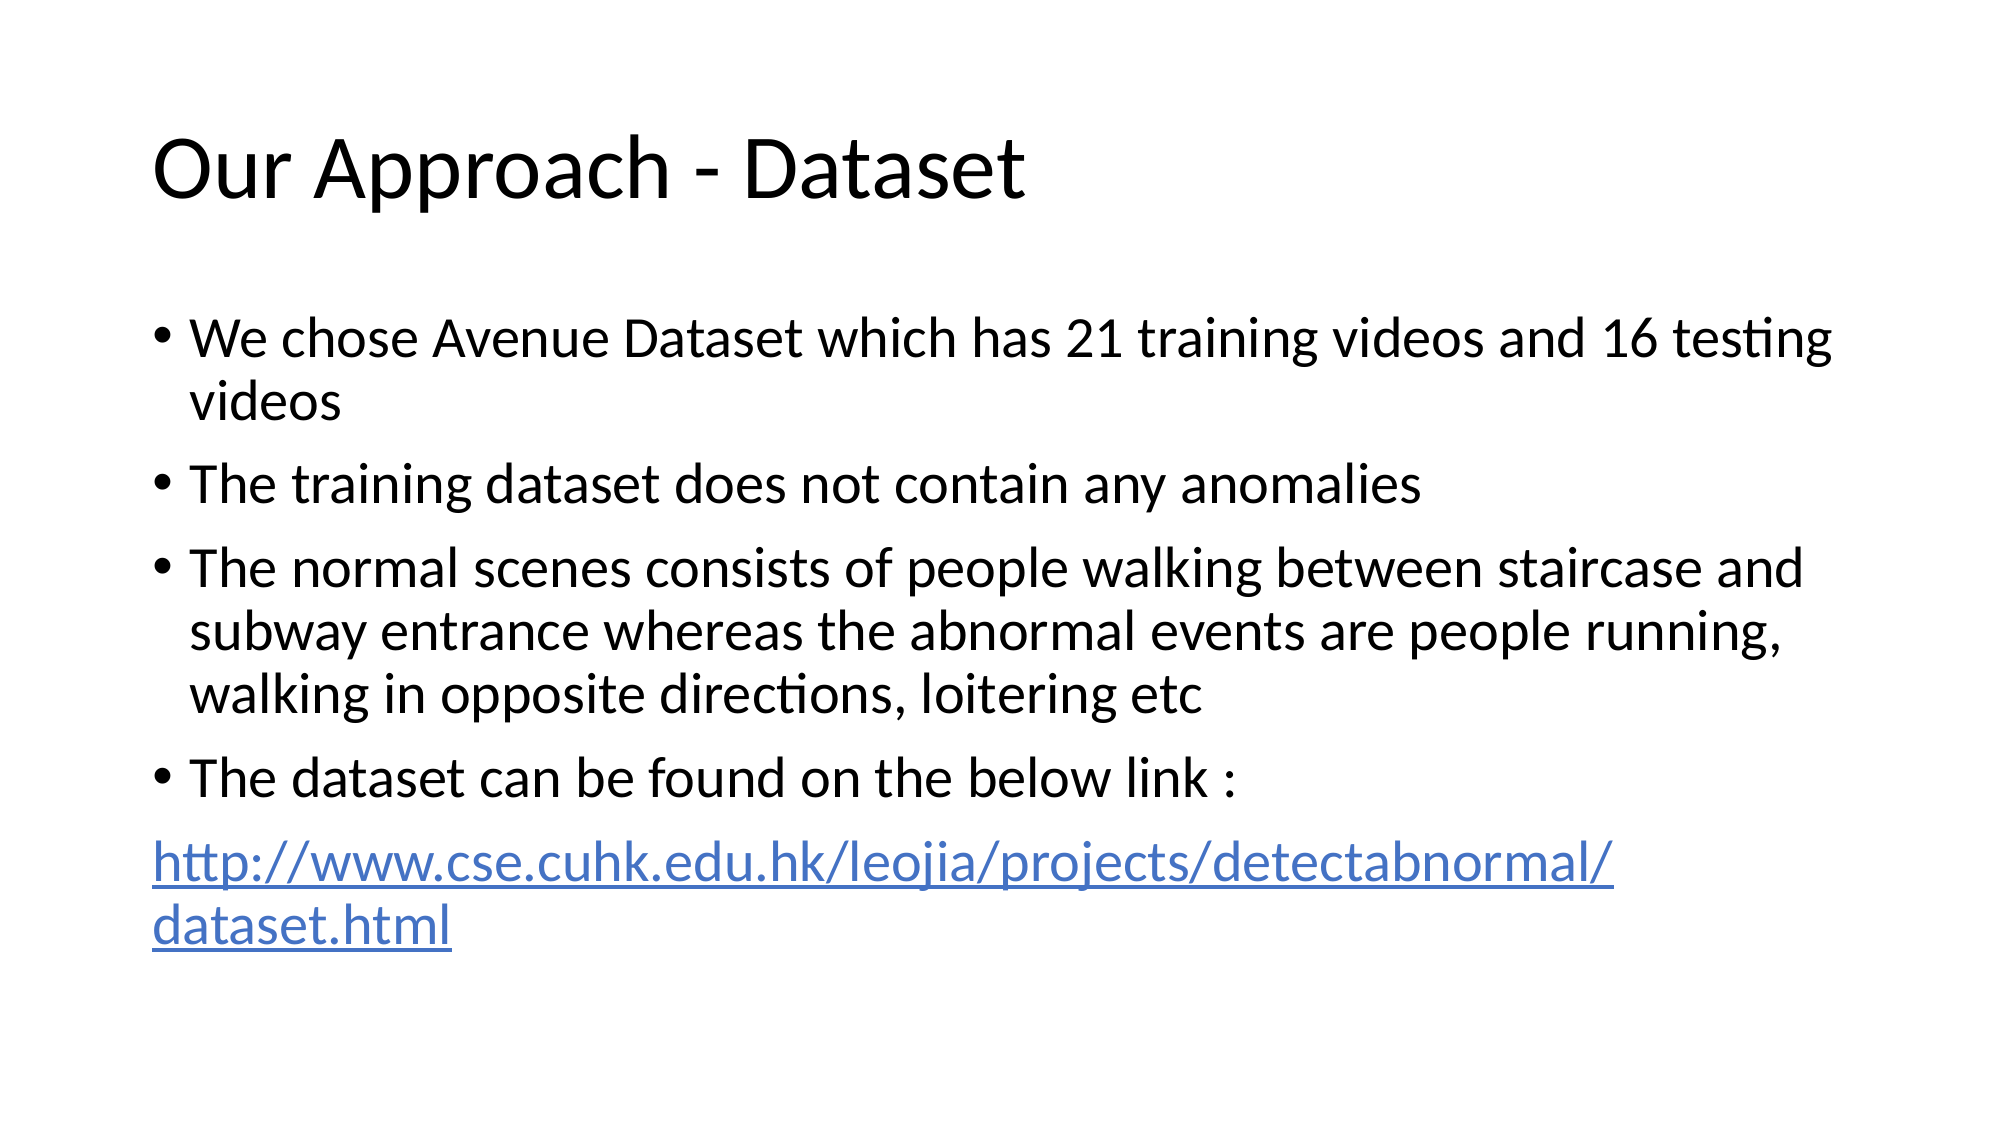

# Our Approach - Dataset
We chose Avenue Dataset which has 21 training videos and 16 testing videos
The training dataset does not contain any anomalies
The normal scenes consists of people walking between staircase and subway entrance whereas the abnormal events are people running, walking in opposite directions, loitering etc
The dataset can be found on the below link :
http://www.cse.cuhk.edu.hk/leojia/projects/detectabnormal/dataset.html